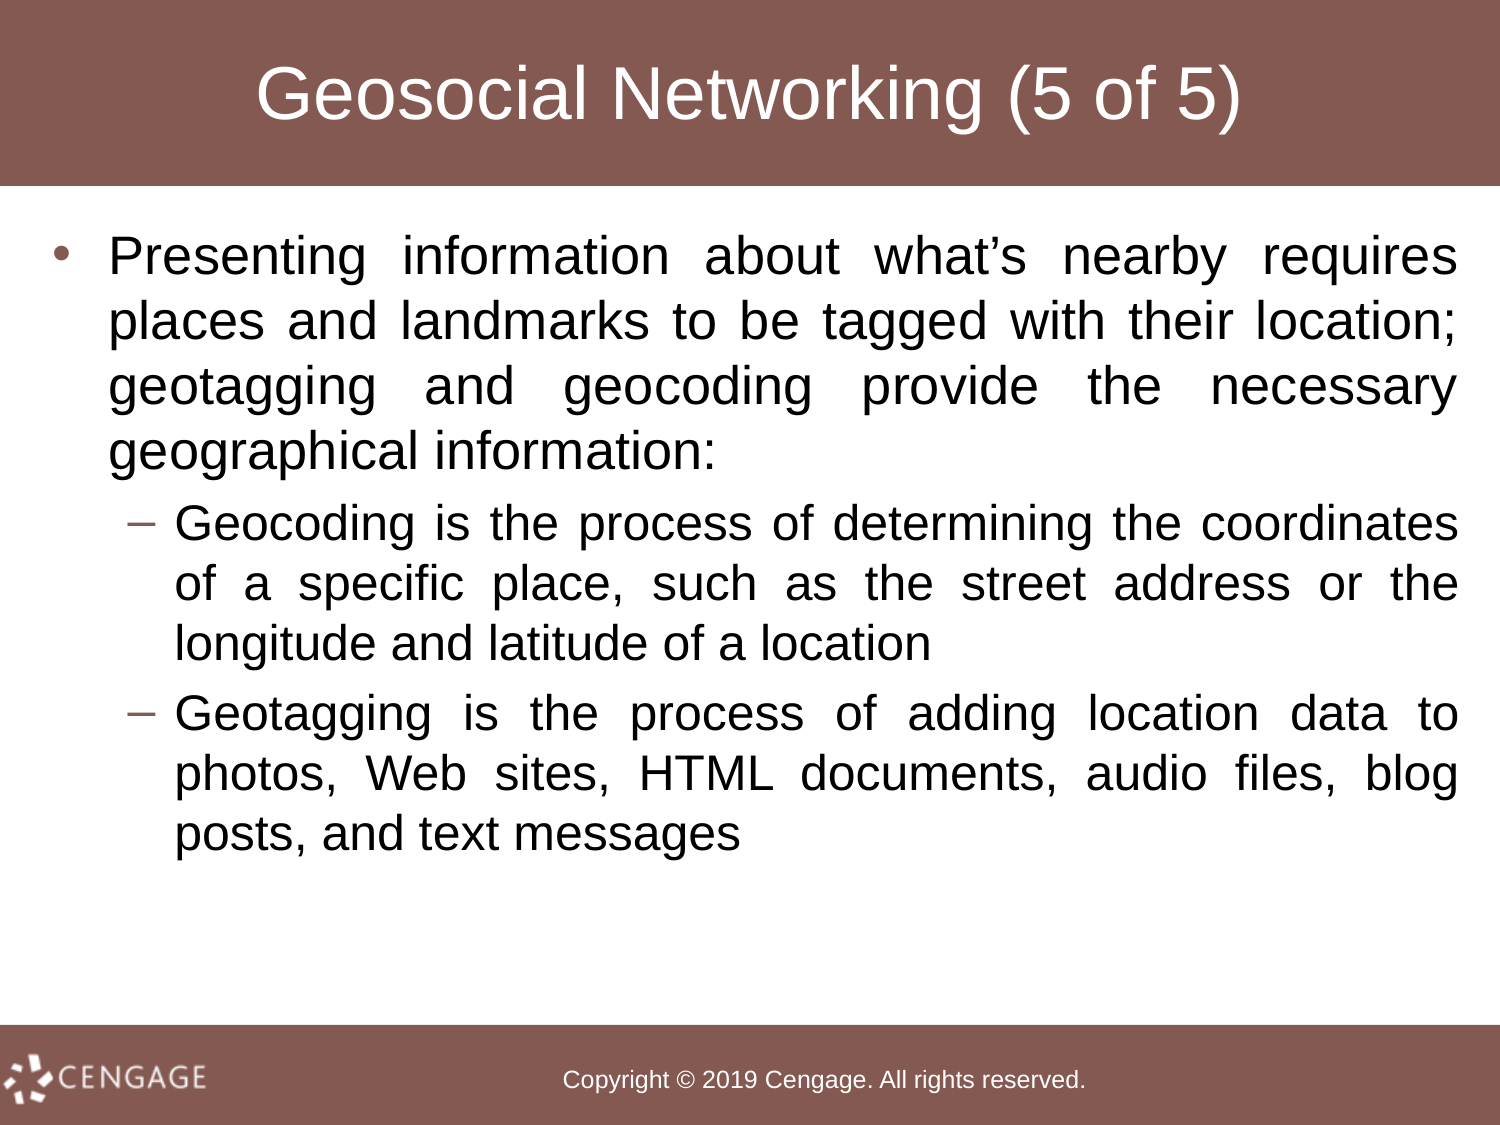

# Geosocial Networking (5 of 5)
Presenting information about what’s nearby requires places and landmarks to be tagged with their location; geotagging and geocoding provide the necessary geographical information:
Geocoding is the process of determining the coordinates of a specific place, such as the street address or the longitude and latitude of a location
Geotagging is the process of adding location data to photos, Web sites, HTML documents, audio files, blog posts, and text messages